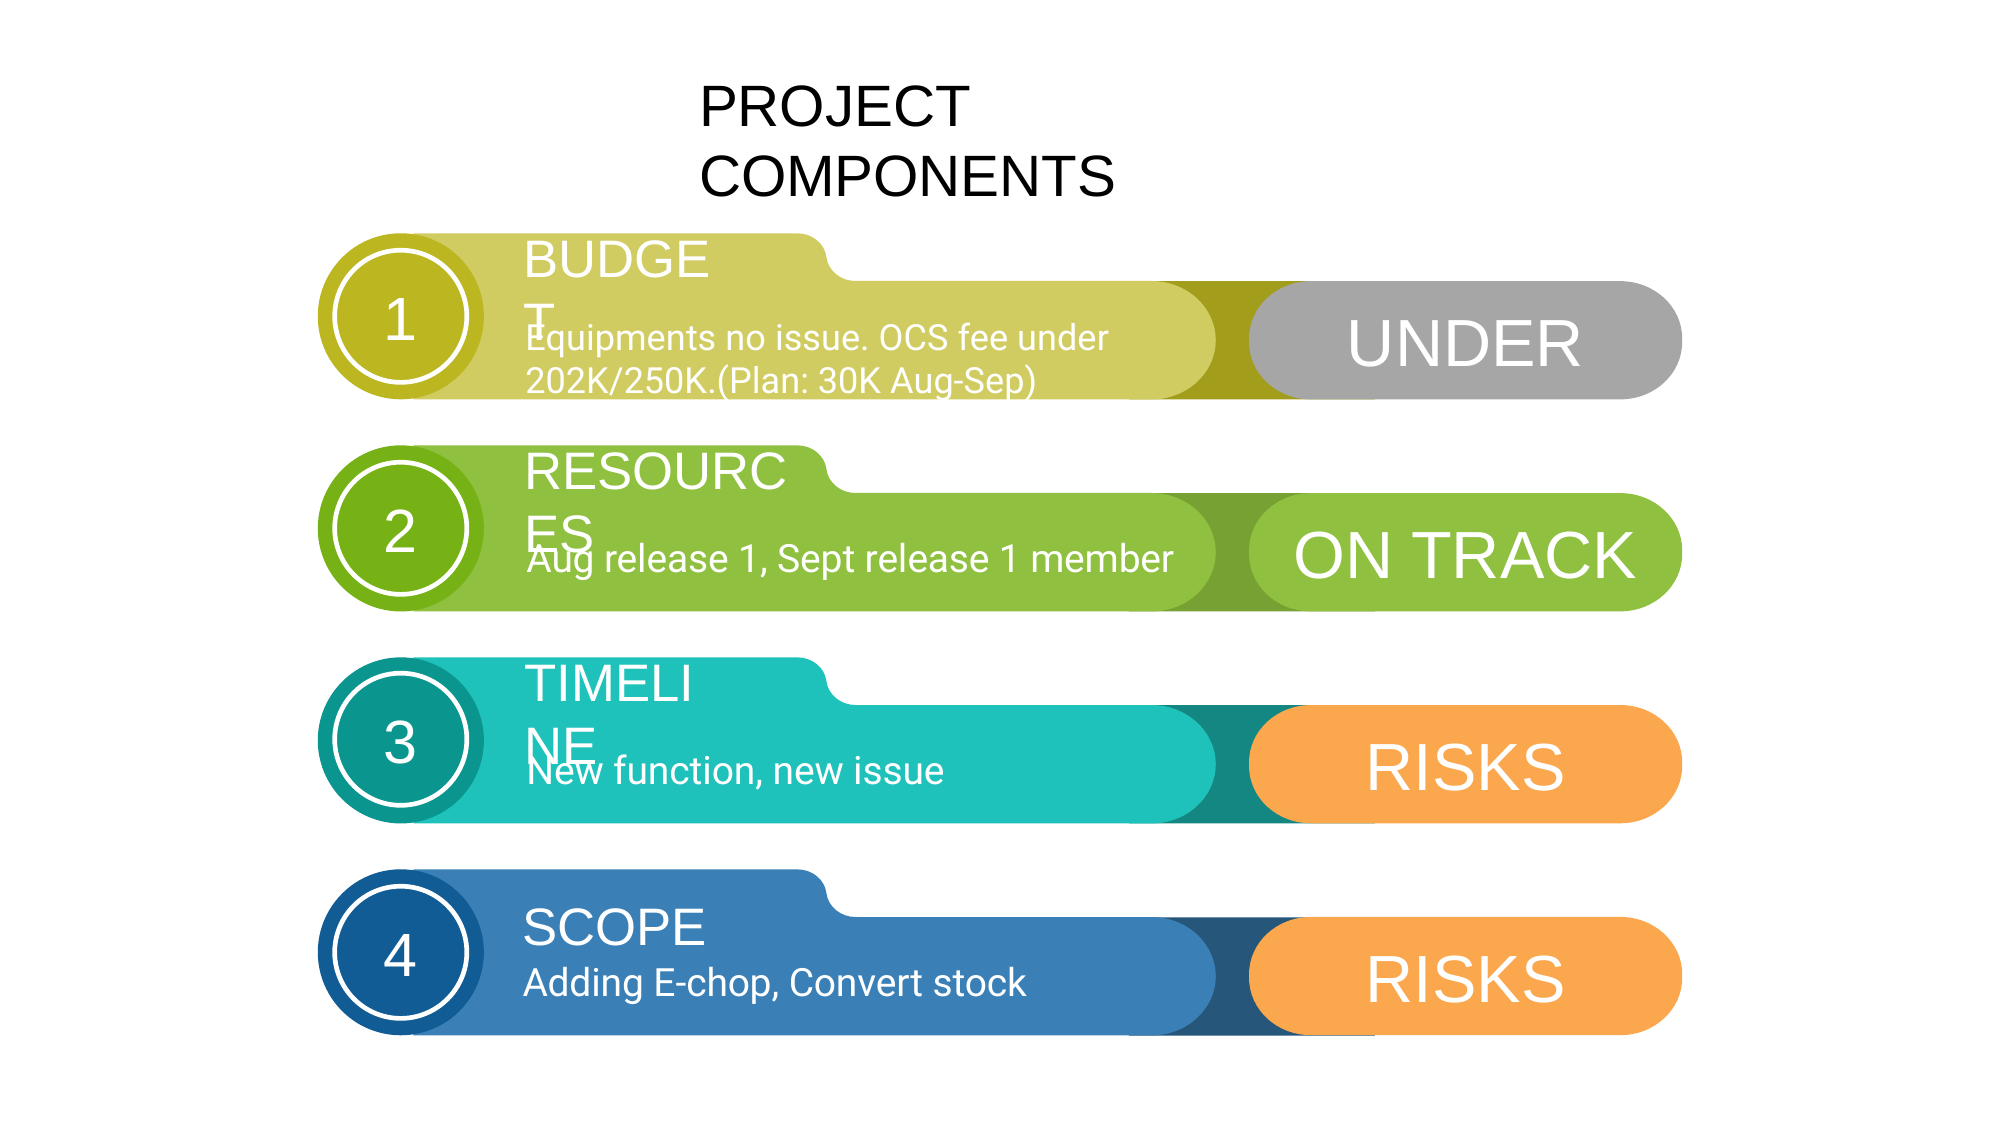

# PROJECT COMPONENTS

1
BUDGET
UNDER
Equipments no issue. OCS fee under
202K/250K.(Plan: 30K Aug-Sep)

2
RESOURCES
ON TRACK
Aug release 1, Sept release 1 member

3
TIMELINE
RISKS
New function, new issue

4
SCOPE
RISKS
Adding E-chop, Convert stock